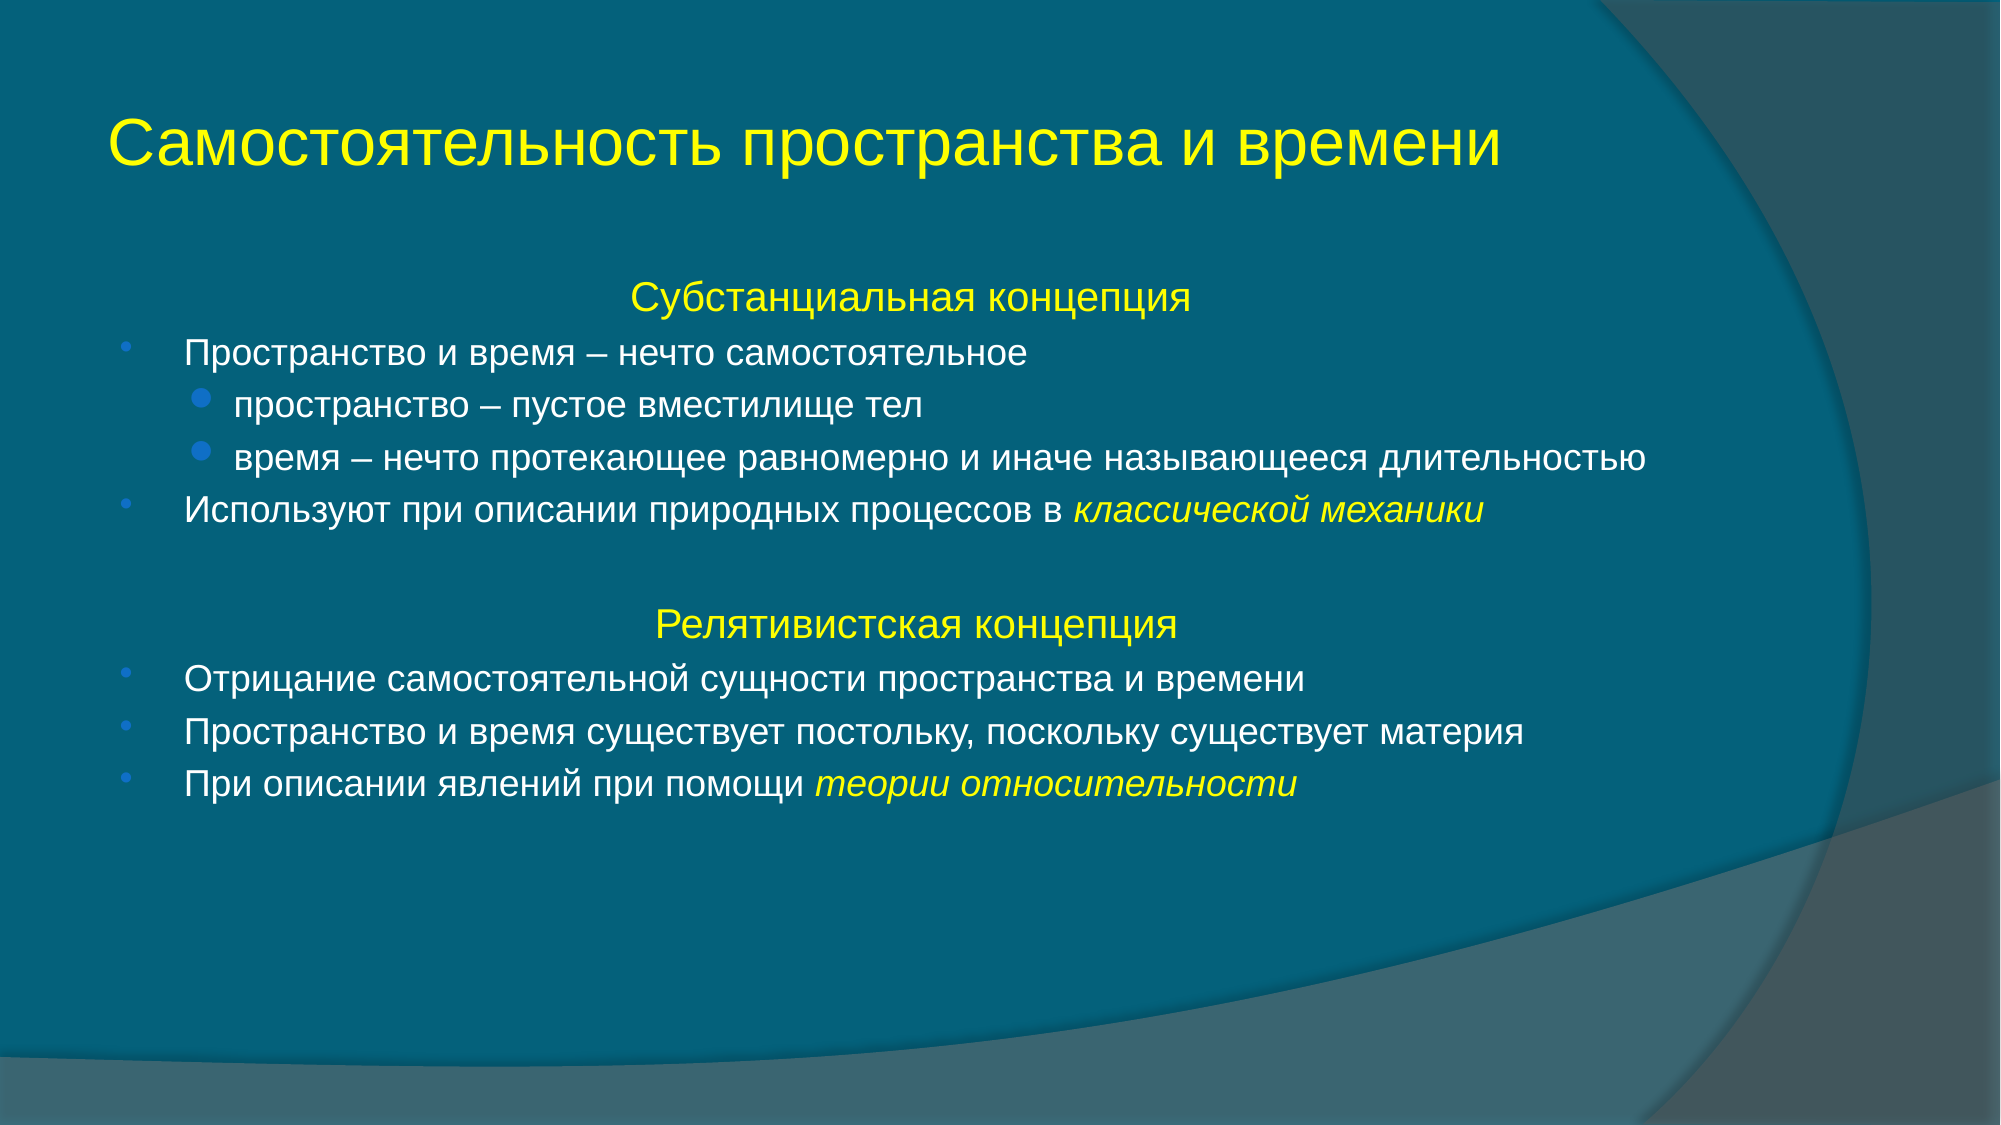

# Самостоятельность пространства и времени
Субстанциальная концепция
Пространство и время – нечто самостоятельное
пространство – пустое вместилище тел
время – нечто протекающее равномерно и иначе называющееся длительностью
Используют при описании природных процессов в классической механики

Релятивистская концепция
Отрицание самостоятельной сущности пространства и времени
Пространство и время существует постольку, поскольку существует материя
При описании явлений при помощи теории относительности